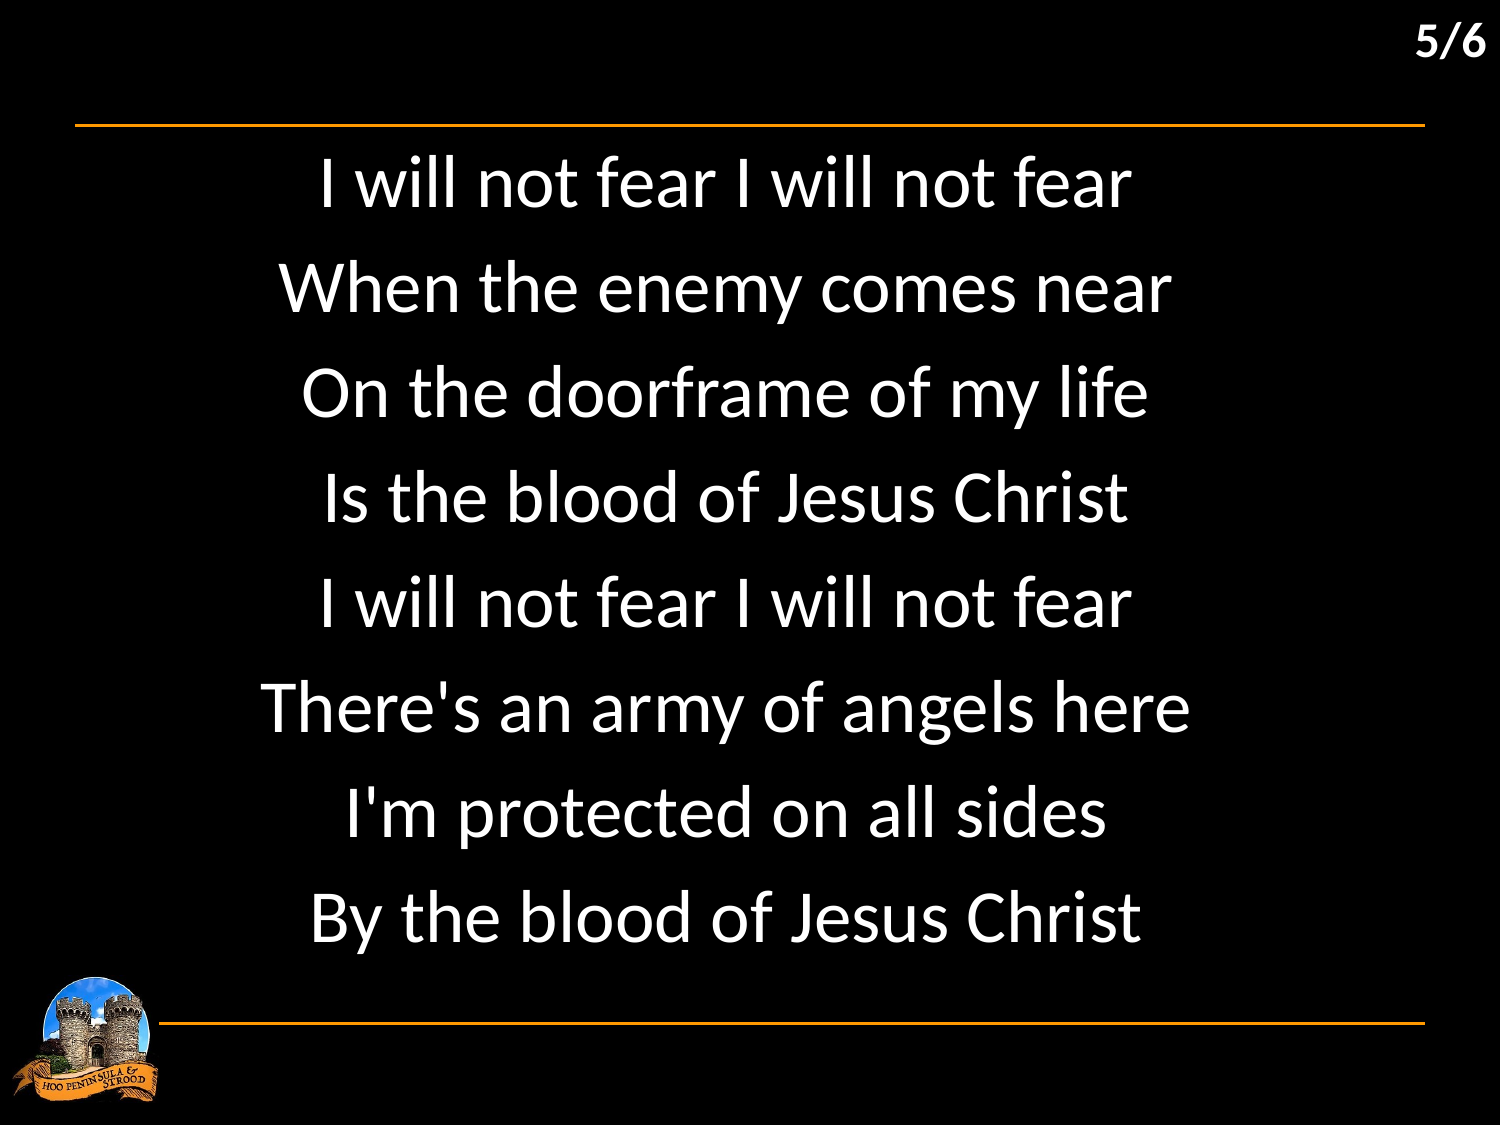

5/6
I will not fear I will not fear
When the enemy comes near
On the doorframe of my life
Is the blood of Jesus Christ
I will not fear I will not fear
There's an army of angels here
I'm protected on all sides
By the blood of Jesus Christ